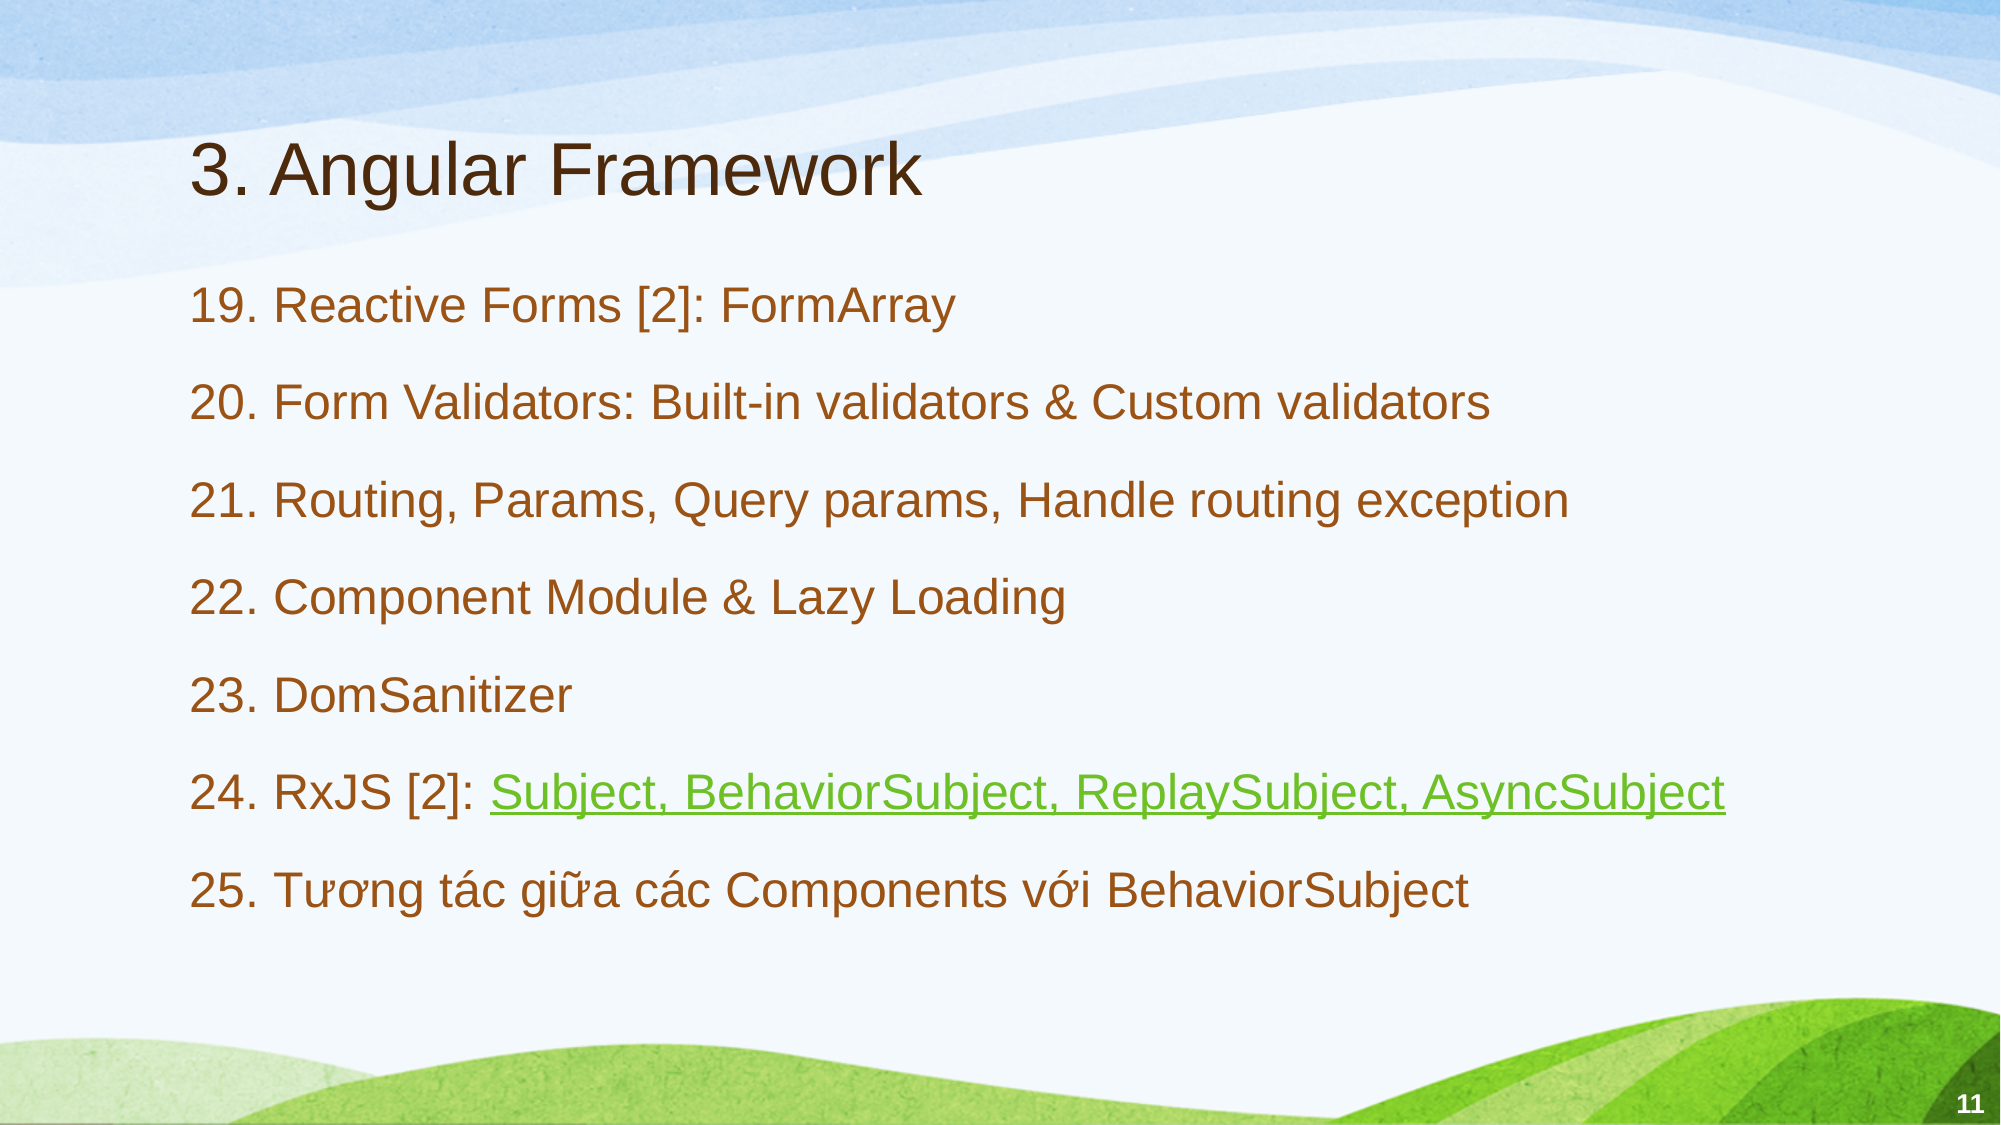

# 3. Angular Framework
19. Reactive Forms [2]: FormArray
20. Form Validators: Built-in validators & Custom validators
21. Routing, Params, Query params, Handle routing exception
22. Component Module & Lazy Loading
23. DomSanitizer
24. RxJS [2]: Subject, BehaviorSubject, ReplaySubject, AsyncSubject
25. Tương tác giữa các Components với BehaviorSubject
11